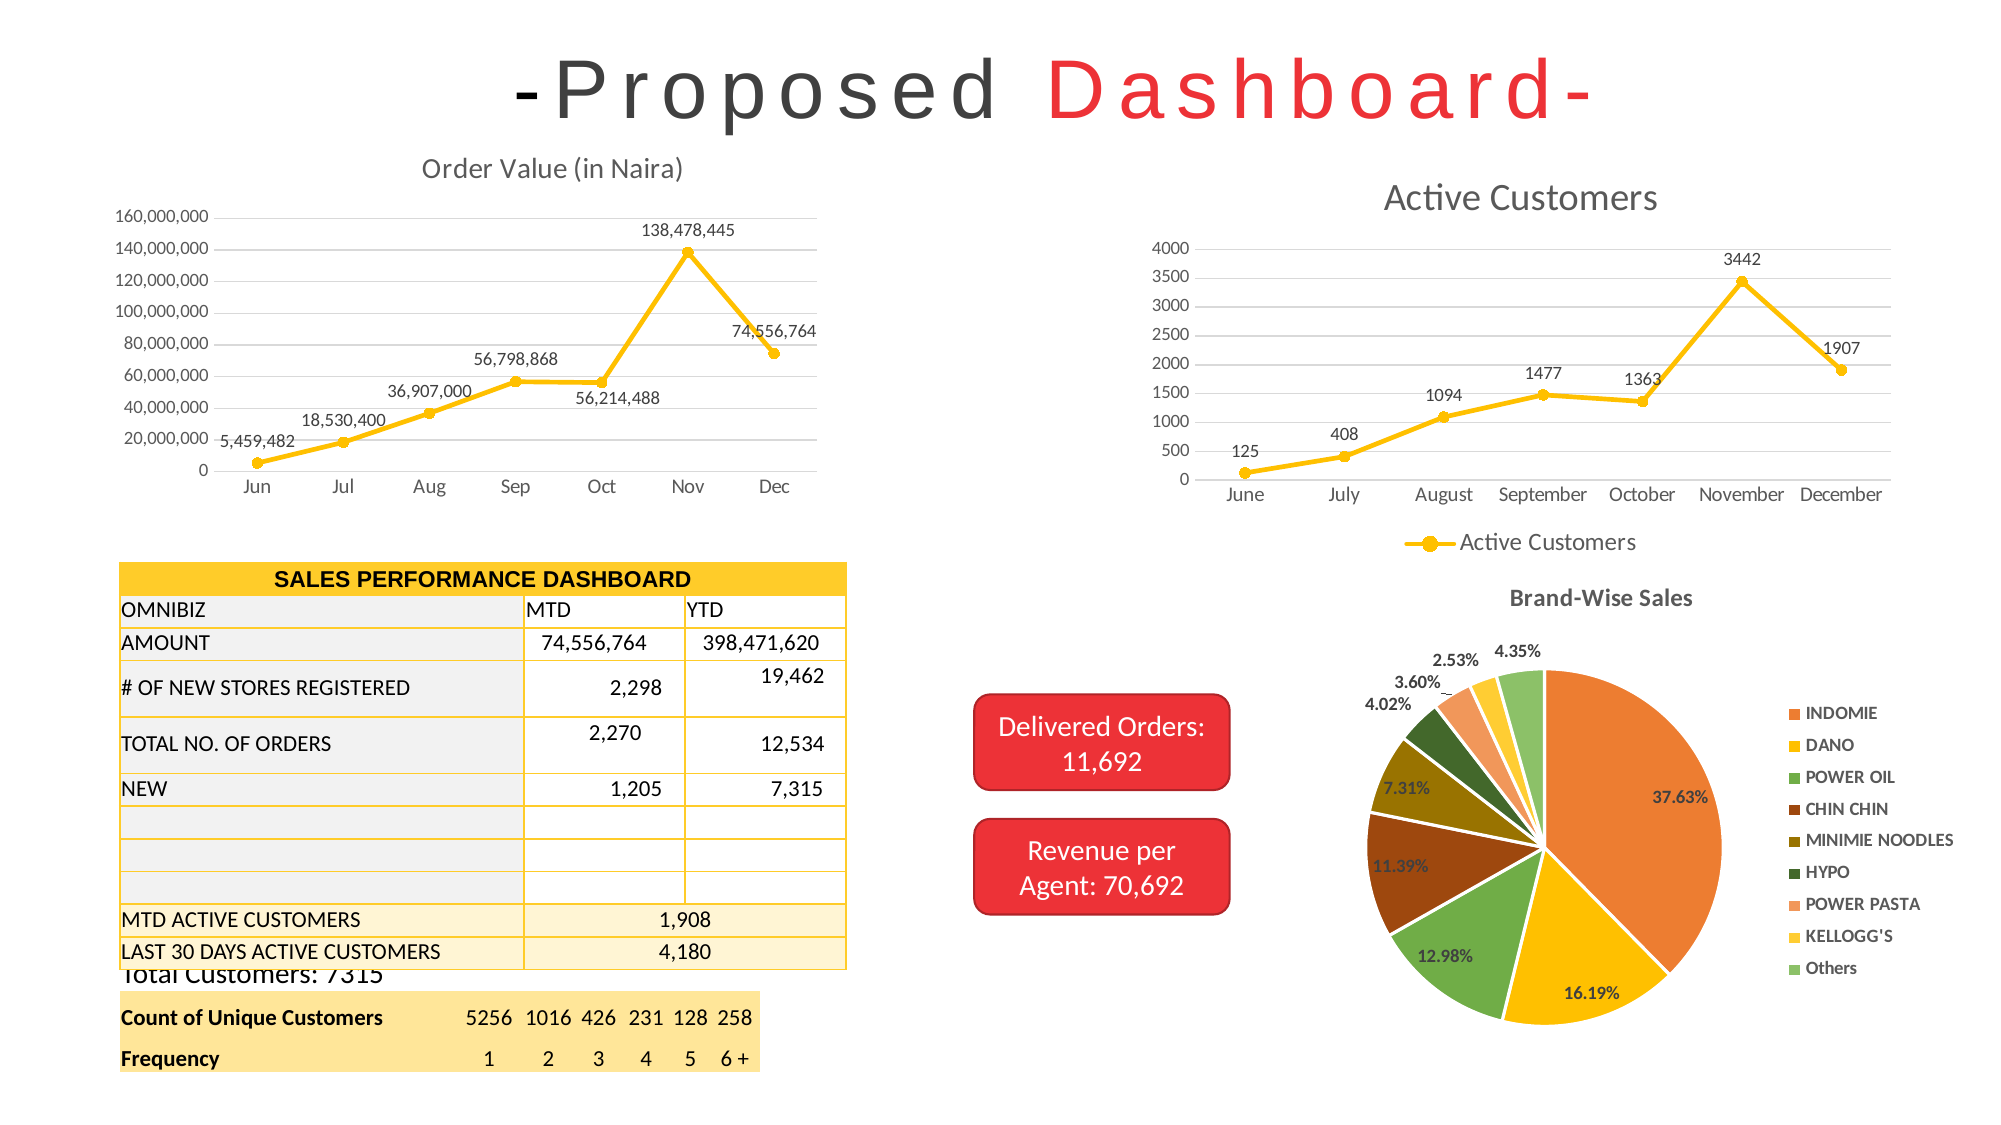

-Proposed Dashboard-

### Chart: Order Value (in Naira)

| Category | Amount |
|---|---|
| Jun | 5459482.0 |
| Jul | 18530400.0 |
| Aug | 36907000.0 |
| Sep | 56798868.0 |
| Oct | 56214488.0 |
| Nov | 138478445.0 |
| Dec | 74556764.0 |

### Chart:

| Category | Active Customers |
|---|---|
| June | 125.0 |
| July | 408.0 |
| August | 1094.0 |
| September | 1477.0 |
| October | 1363.0 |
| November | 3442.0 |
| December | 1907.0 |
| SALES PERFORMANCE DASHBOARD |  |  |
| --- | --- | --- |
| OMNIBIZ | MTD | YTD |
| AMOUNT | 74,556,764 | 398,471,620 |
| # OF NEW STORES REGISTERED | 2,298 | 19,462 |
| TOTAL NO. OF ORDERS | 2,270 | 12,534 |
| NEW | 1,205 | 7,315 |
|  |  |  |
|  |  |  |
|  |  |  |
| MTD ACTIVE CUSTOMERS | 1,908 |  |
| LAST 30 DAYS ACTIVE CUSTOMERS | 4,180 |  |

### Chart: Brand-Wise Sales

| Category | % |
|---|---|
| INDOMIE | 0.3763 |
| DANO | 0.1619 |
| POWER OIL | 0.1298 |
| CHIN CHIN | 0.1139 |
| MINIMIE NOODLES | 0.0731 |
| HYPO | 0.0402 |
| POWER PASTA | 0.036 |
| KELLOGG'S | 0.0253 |
| Others | 0.0435 |
Delivered Orders: 11,692
Revenue per Agent: 70,692
| Total Customers: 7315 |  |  |  |  |  |  |
| --- | --- | --- | --- | --- | --- | --- |
| Count of Unique Customers | 5256 | 1016 | 426 | 231 | 128 | 258 |
| Frequency | 1 | 2 | 3 | 4 | 5 | 6 + |